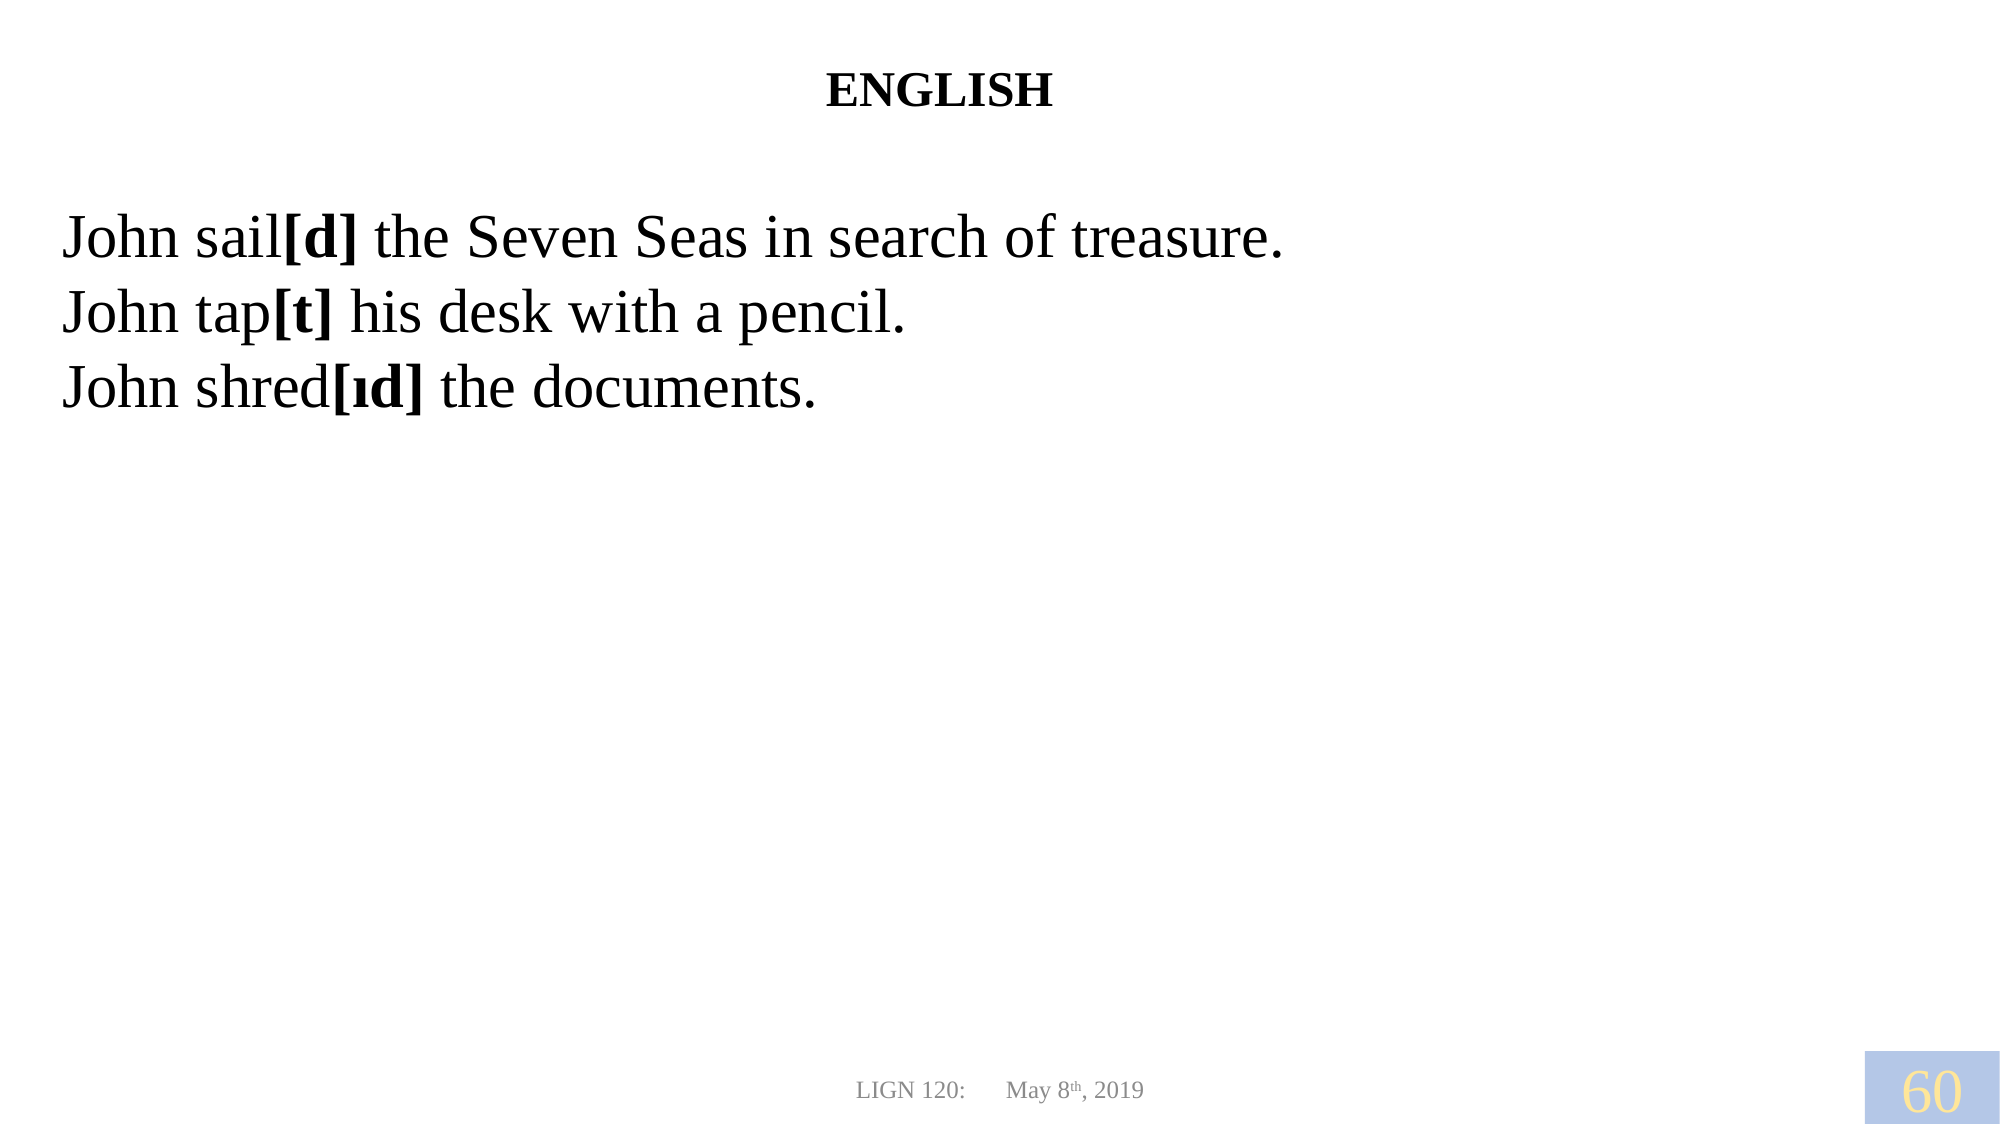

ENGLISH
John sail[d] the Seven Seas in search of treasure.
John tap[t] his desk with a pencil.
John shred[ıd] the documents.
60
LIGN 120:	May 8th, 2019